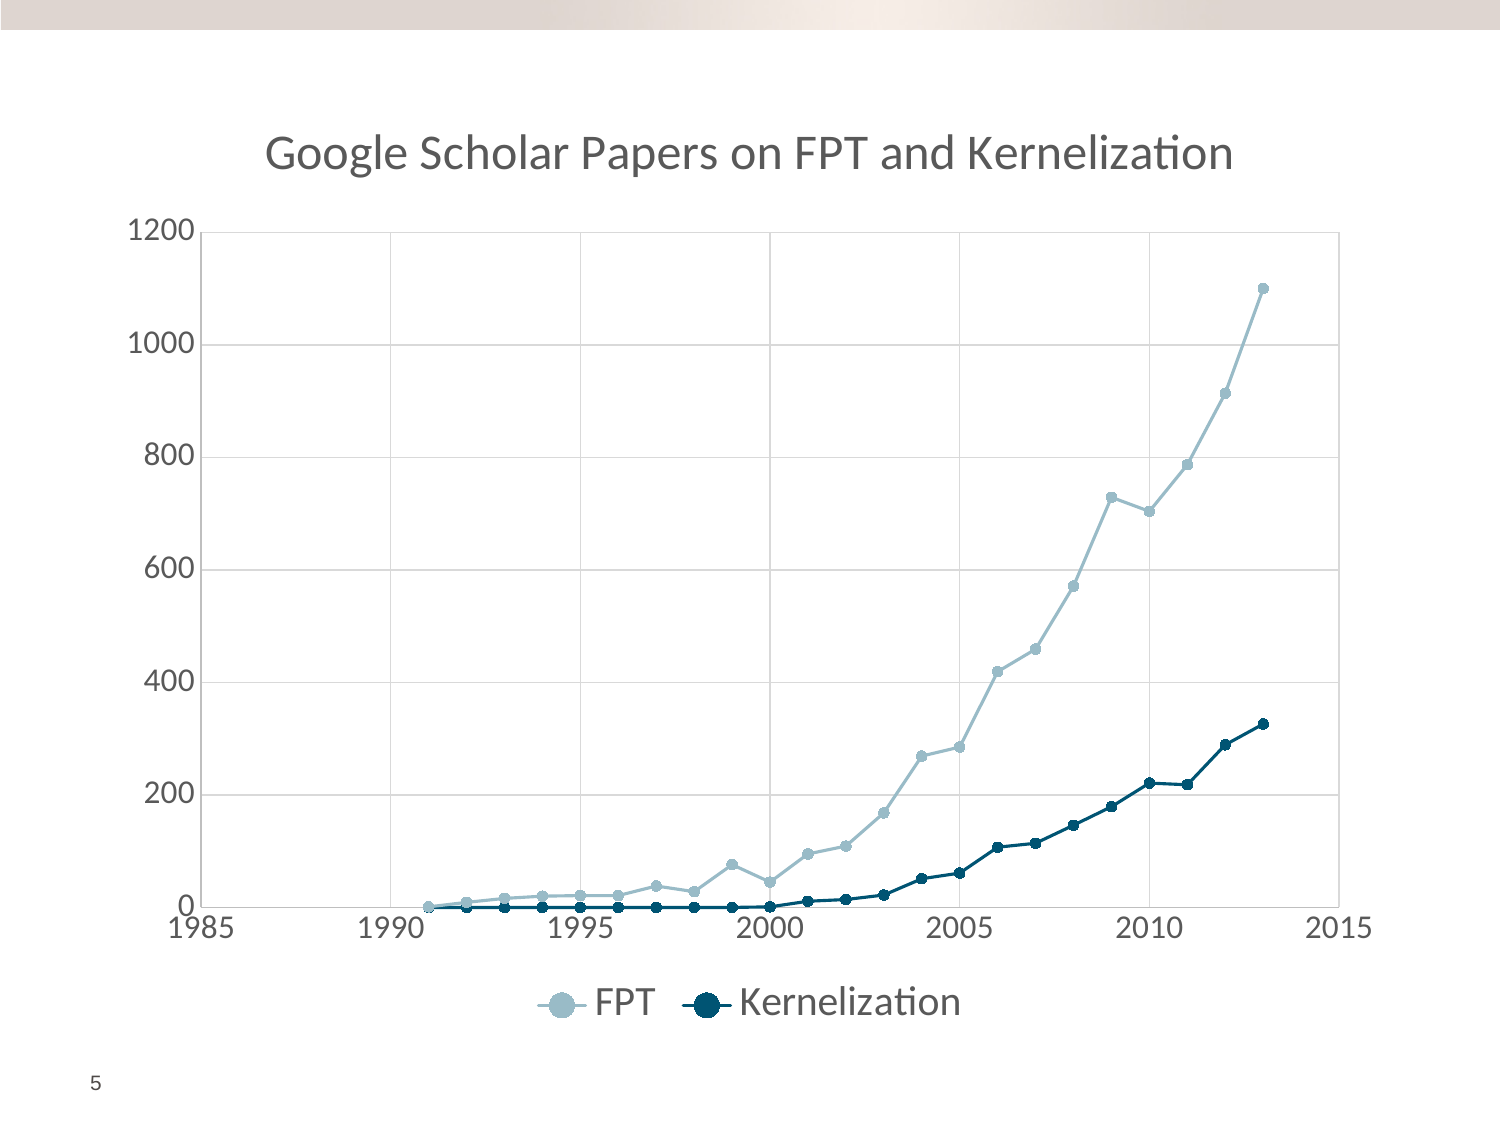

### Chart: Google Scholar Papers on FPT and Kernelization

| Category |  |  |
|---|---|---|
5